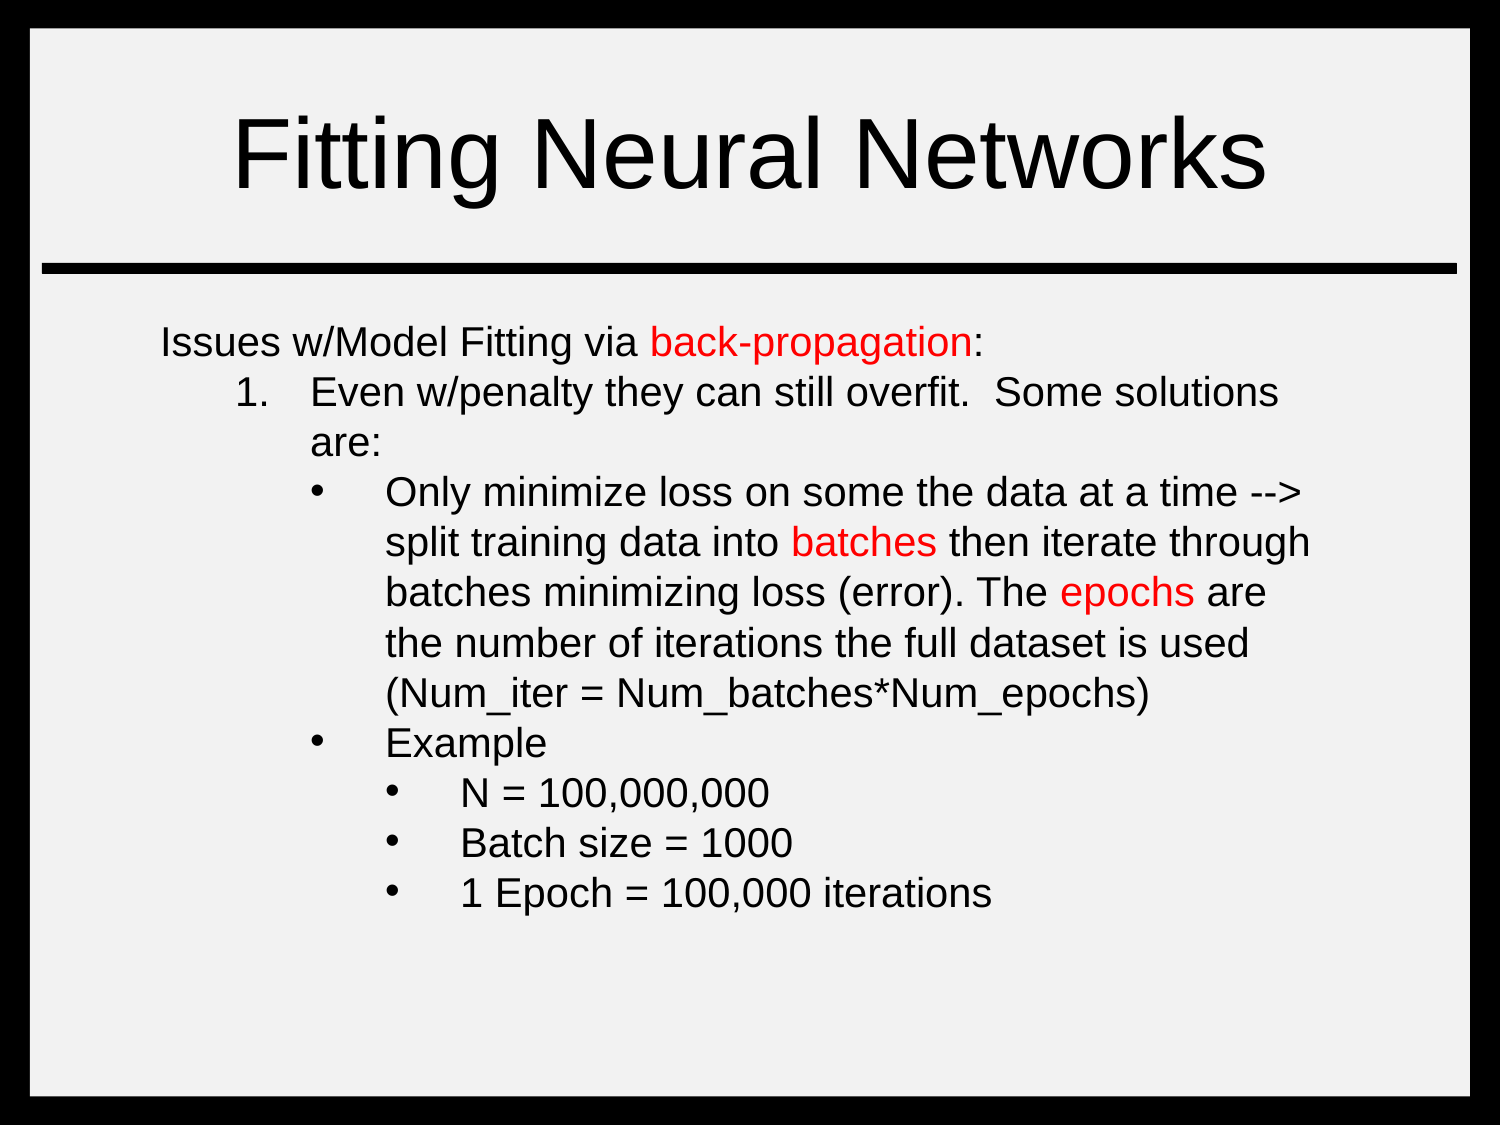

# Fitting Neural Networks
Issues w/Model Fitting via back-propagation:
Even w/penalty they can still overfit.  Some solutions are:
Only minimize loss on some the data at a time --> split training data into batches then iterate through batches minimizing loss (error). The epochs are the number of iterations the full dataset is used (Num_iter = Num_batches*Num_epochs)
Example
N = 100,000,000
Batch size = 1000
1 Epoch = 100,000 iterations